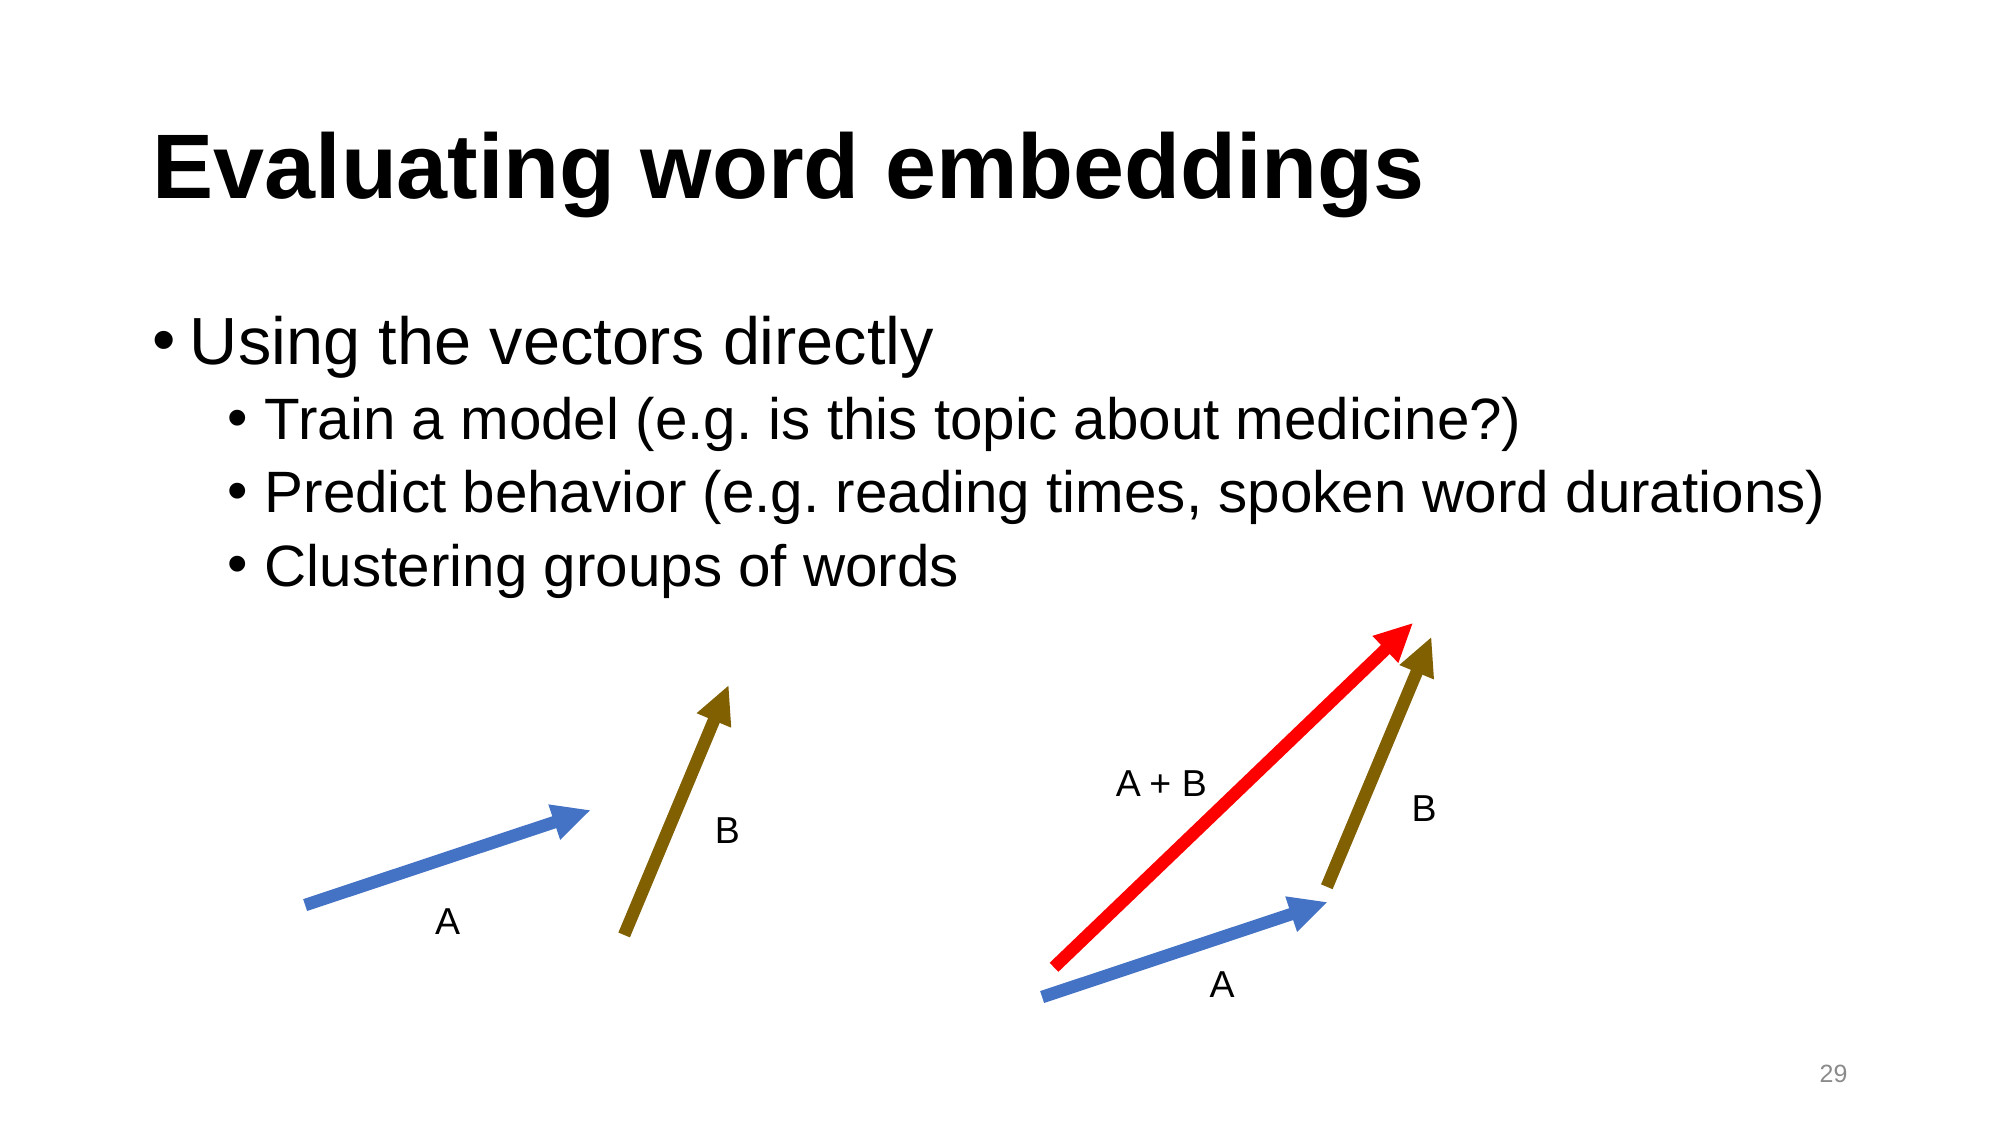

# Evaluating word embeddings
Using the vectors directly
Train a model (e.g. is this topic about medicine?)
Predict behavior (e.g. reading times, spoken word durations)
Clustering groups of words
A + B
B
B
A
A
29